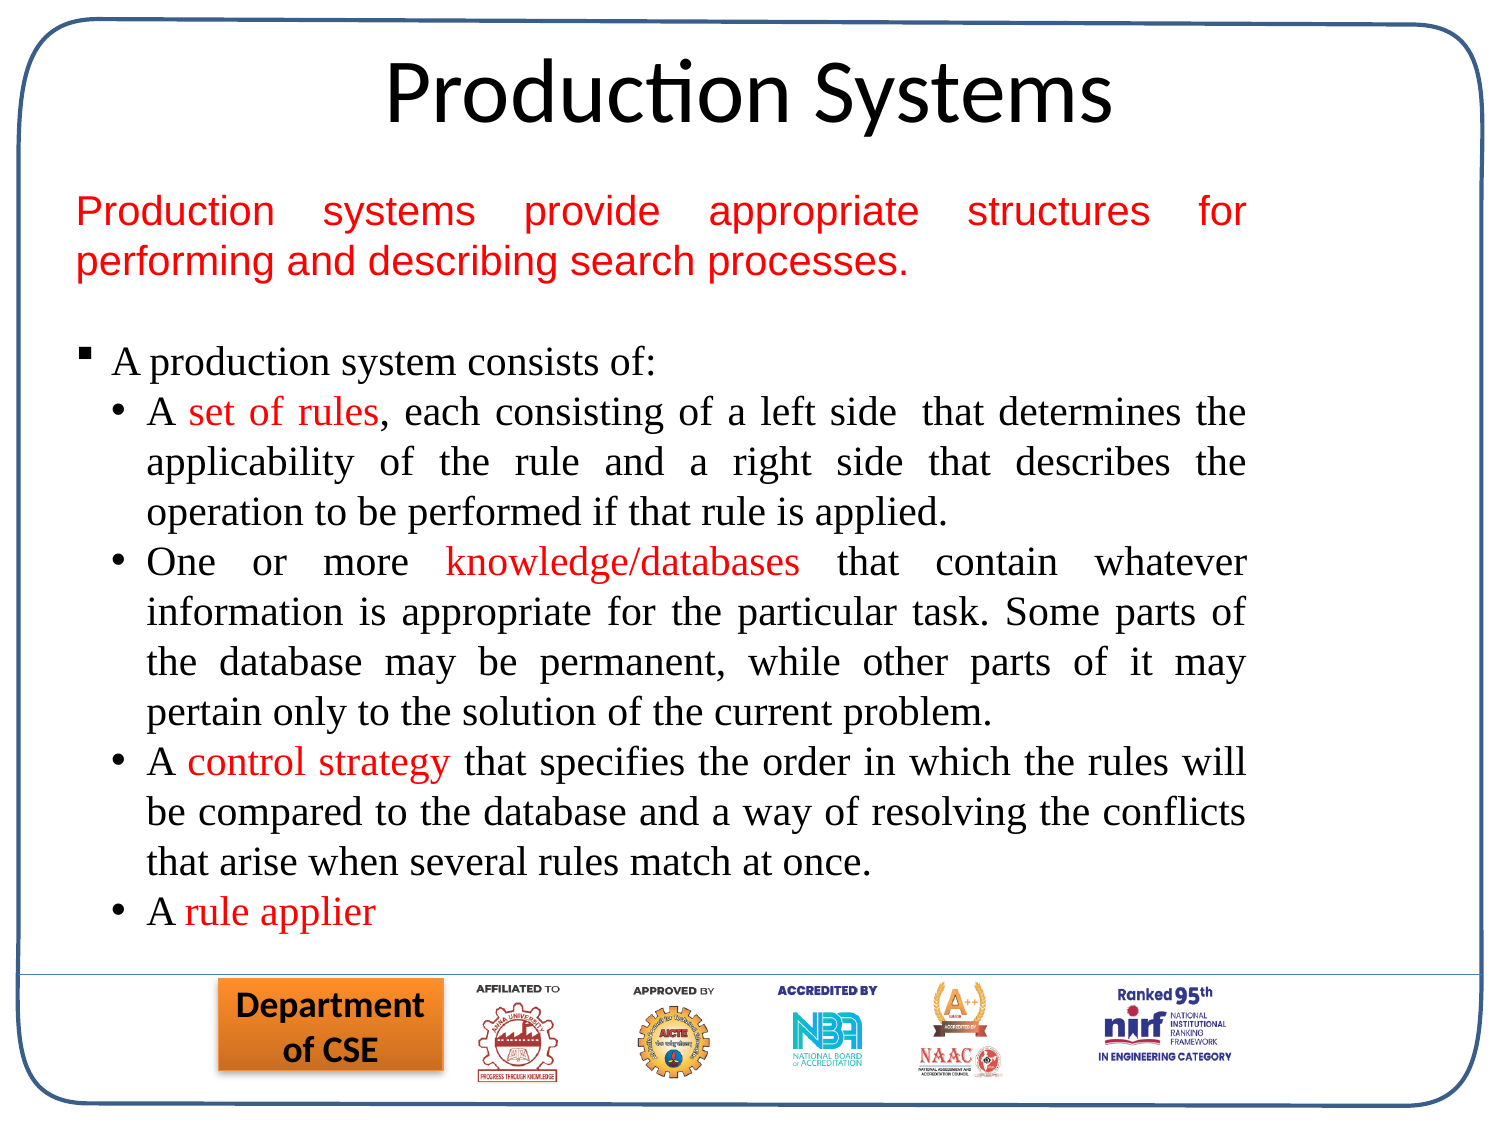

# Production Systems
Production systems provide appropriate structures for performing and describing search processes.

A production system consists of:
A set of rules, each consisting of a left side  that determines the applicability of the rule and a right side that describes the operation to be performed if that rule is applied.
One or more knowledge/databases that contain whatever information is appropriate for the particular task. Some parts of the database may be permanent, while other parts of it may pertain only to the solution of the current problem.
A control strategy that specifies the order in which the rules will be compared to the database and a way of resolving the conflicts that arise when several rules match at once.
A rule applier